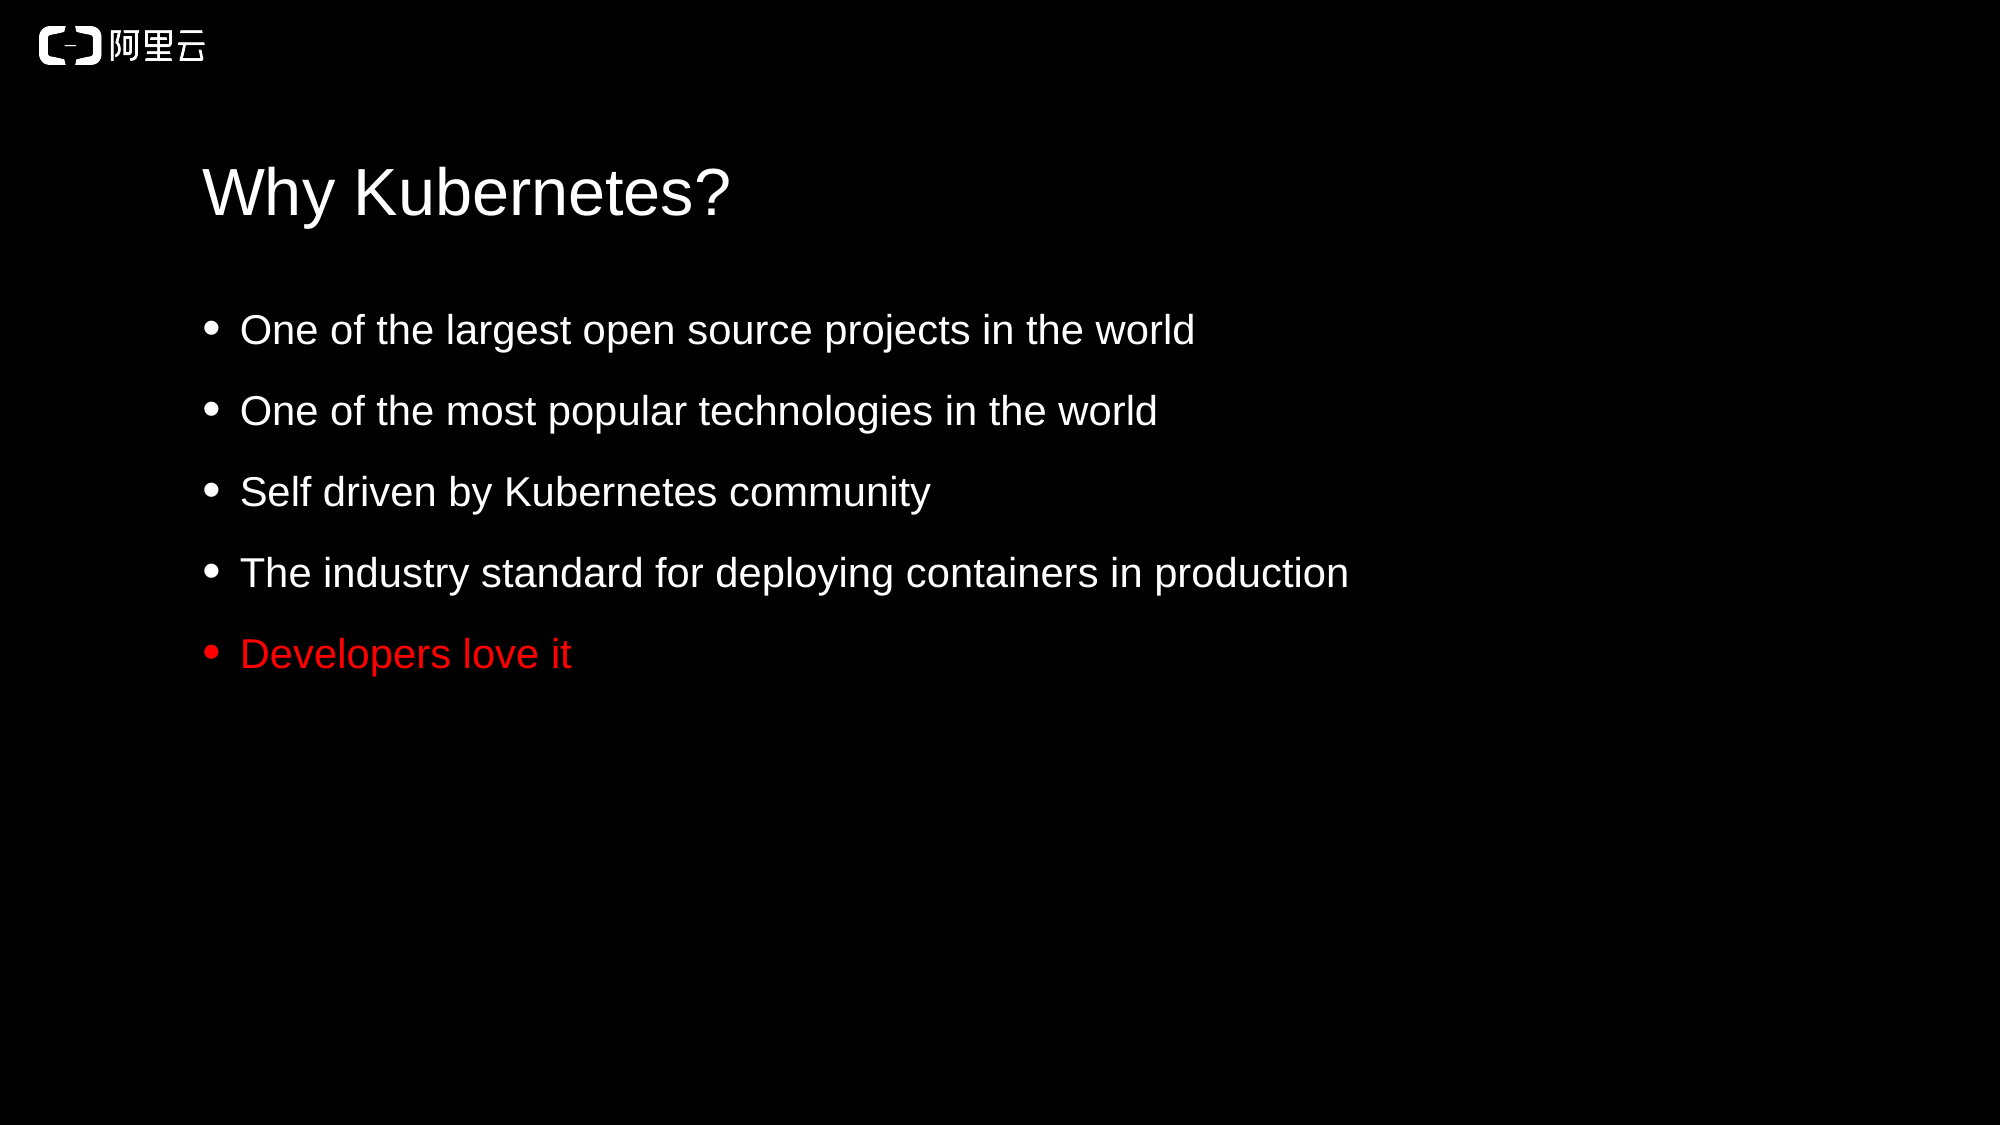

# Why Kubernetes?
One of the largest open source projects in the world
One of the most popular technologies in the world
Self driven by Kubernetes community
The industry standard for deploying containers in production
Developers love it